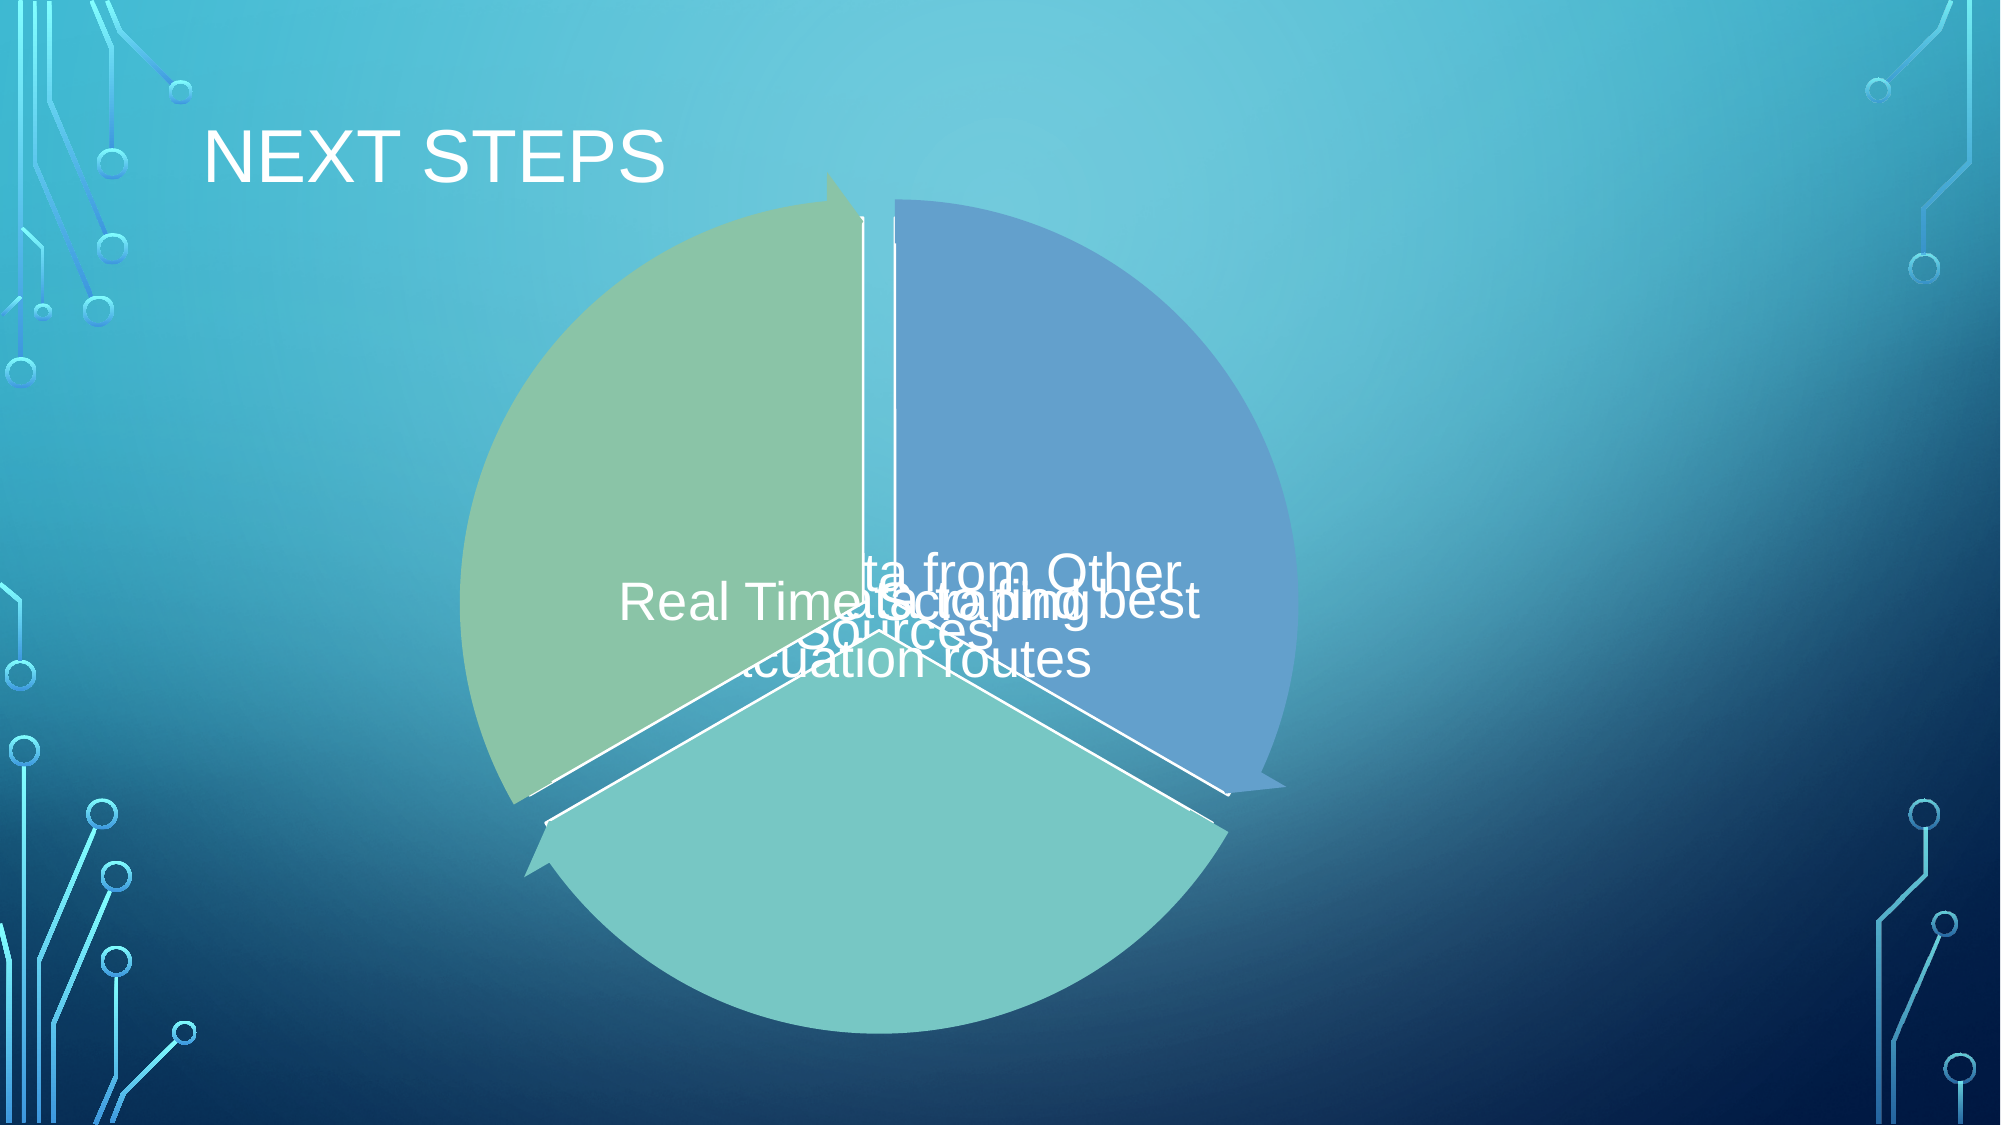

# Next Steps
Scrape Data from Other Sources
Pair traffic data to find best evacuation routes
Real Time Scraping